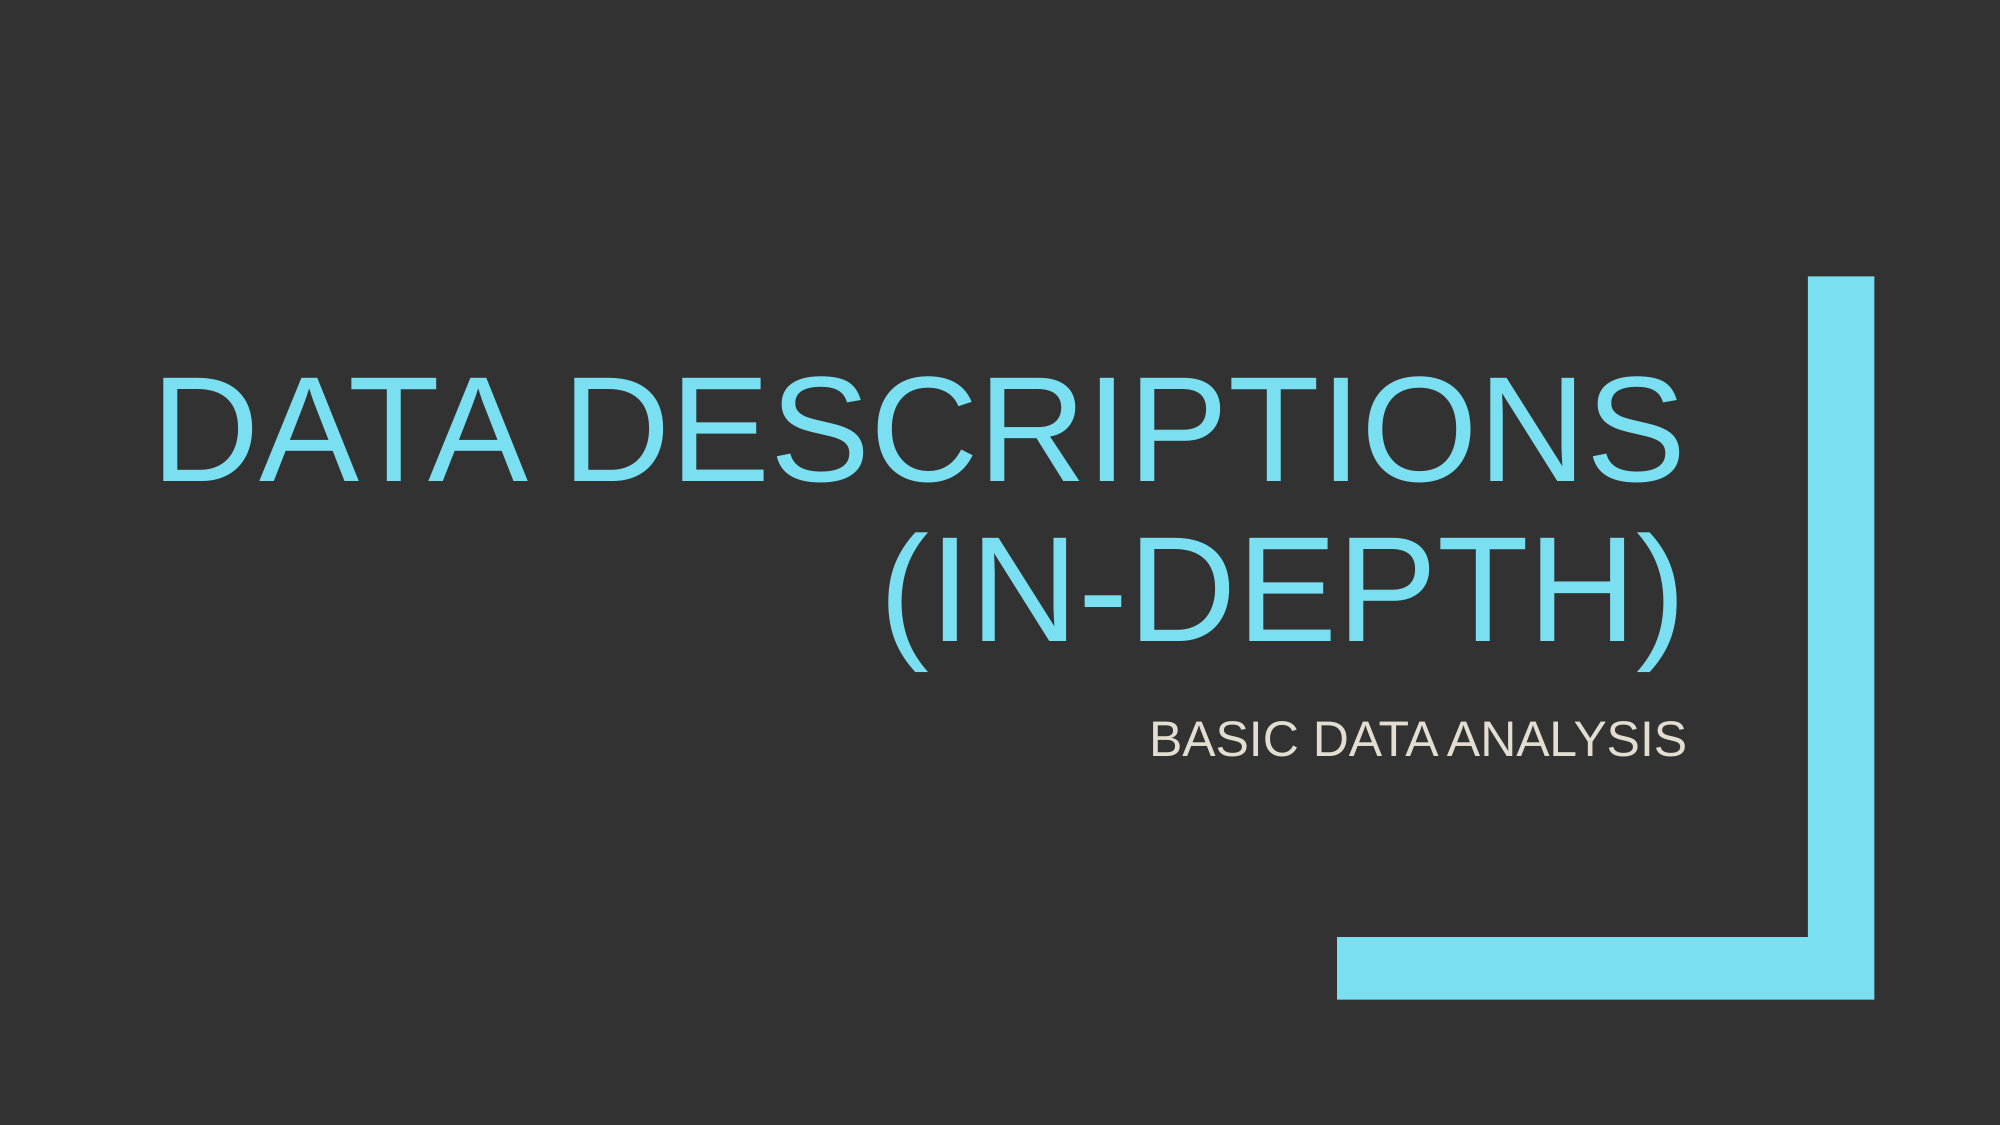

# DATA DESCRIPTIONS (IN-DEPTH)
BASIC DATA ANALYSIS